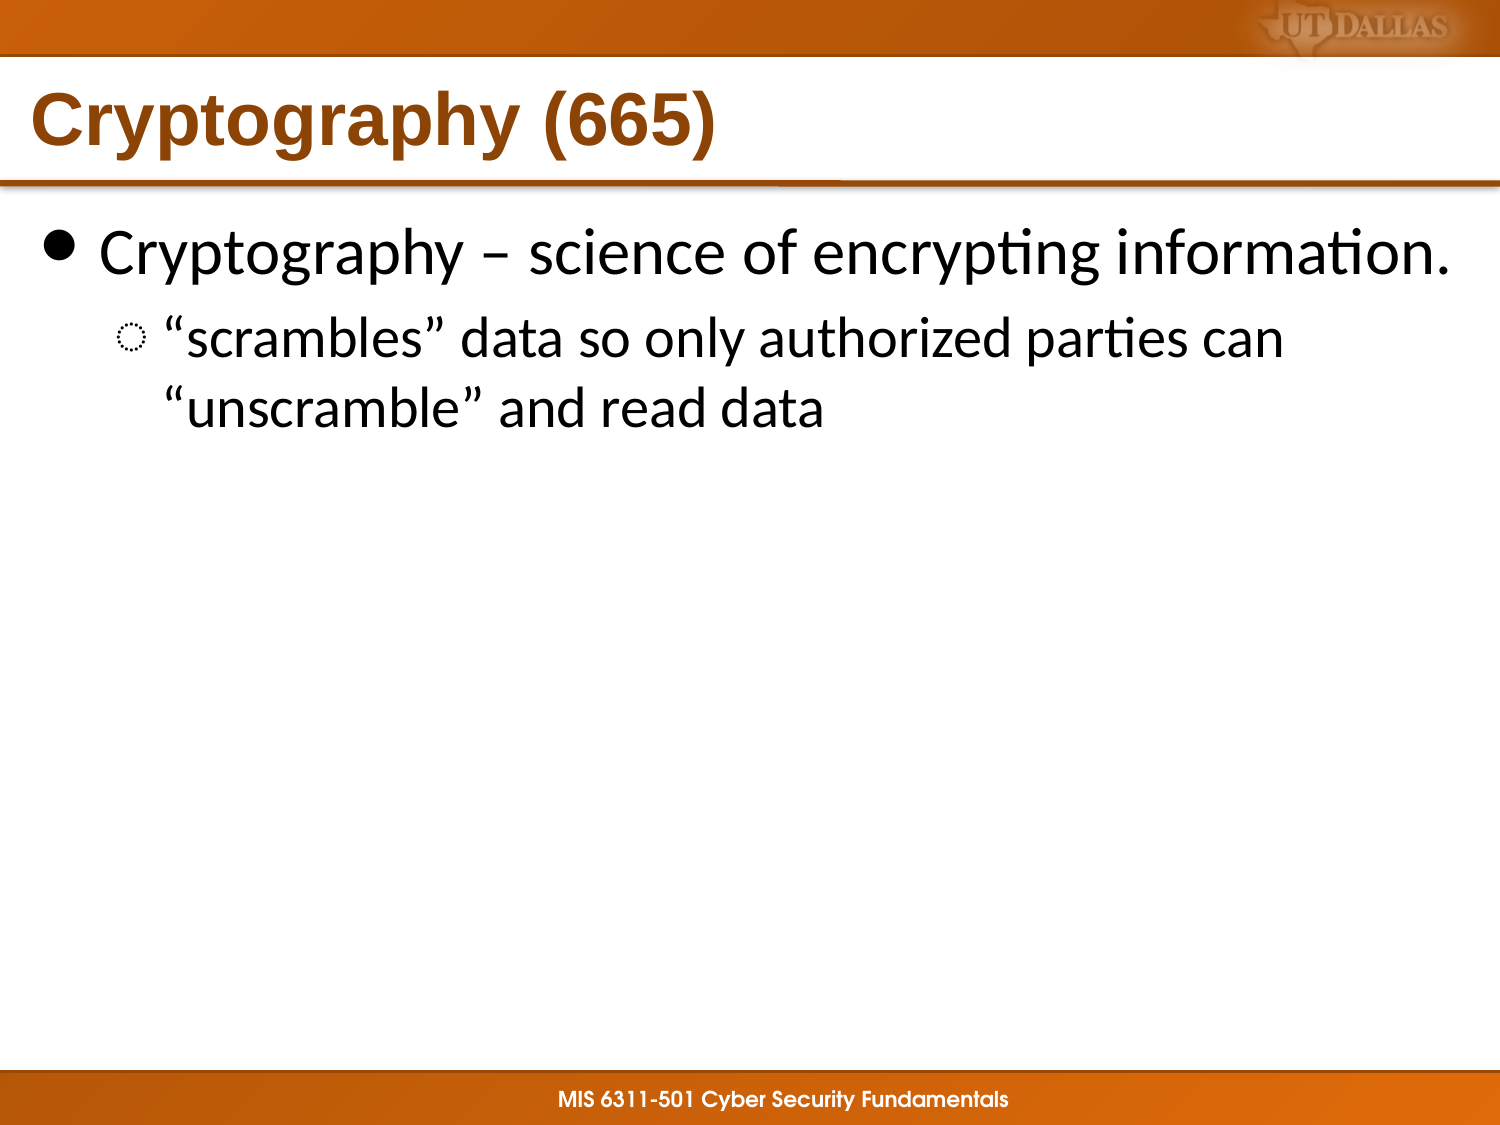

# Cryptography (665)
Cryptography – science of encrypting information.
“scrambles” data so only authorized parties can “unscramble” and read data